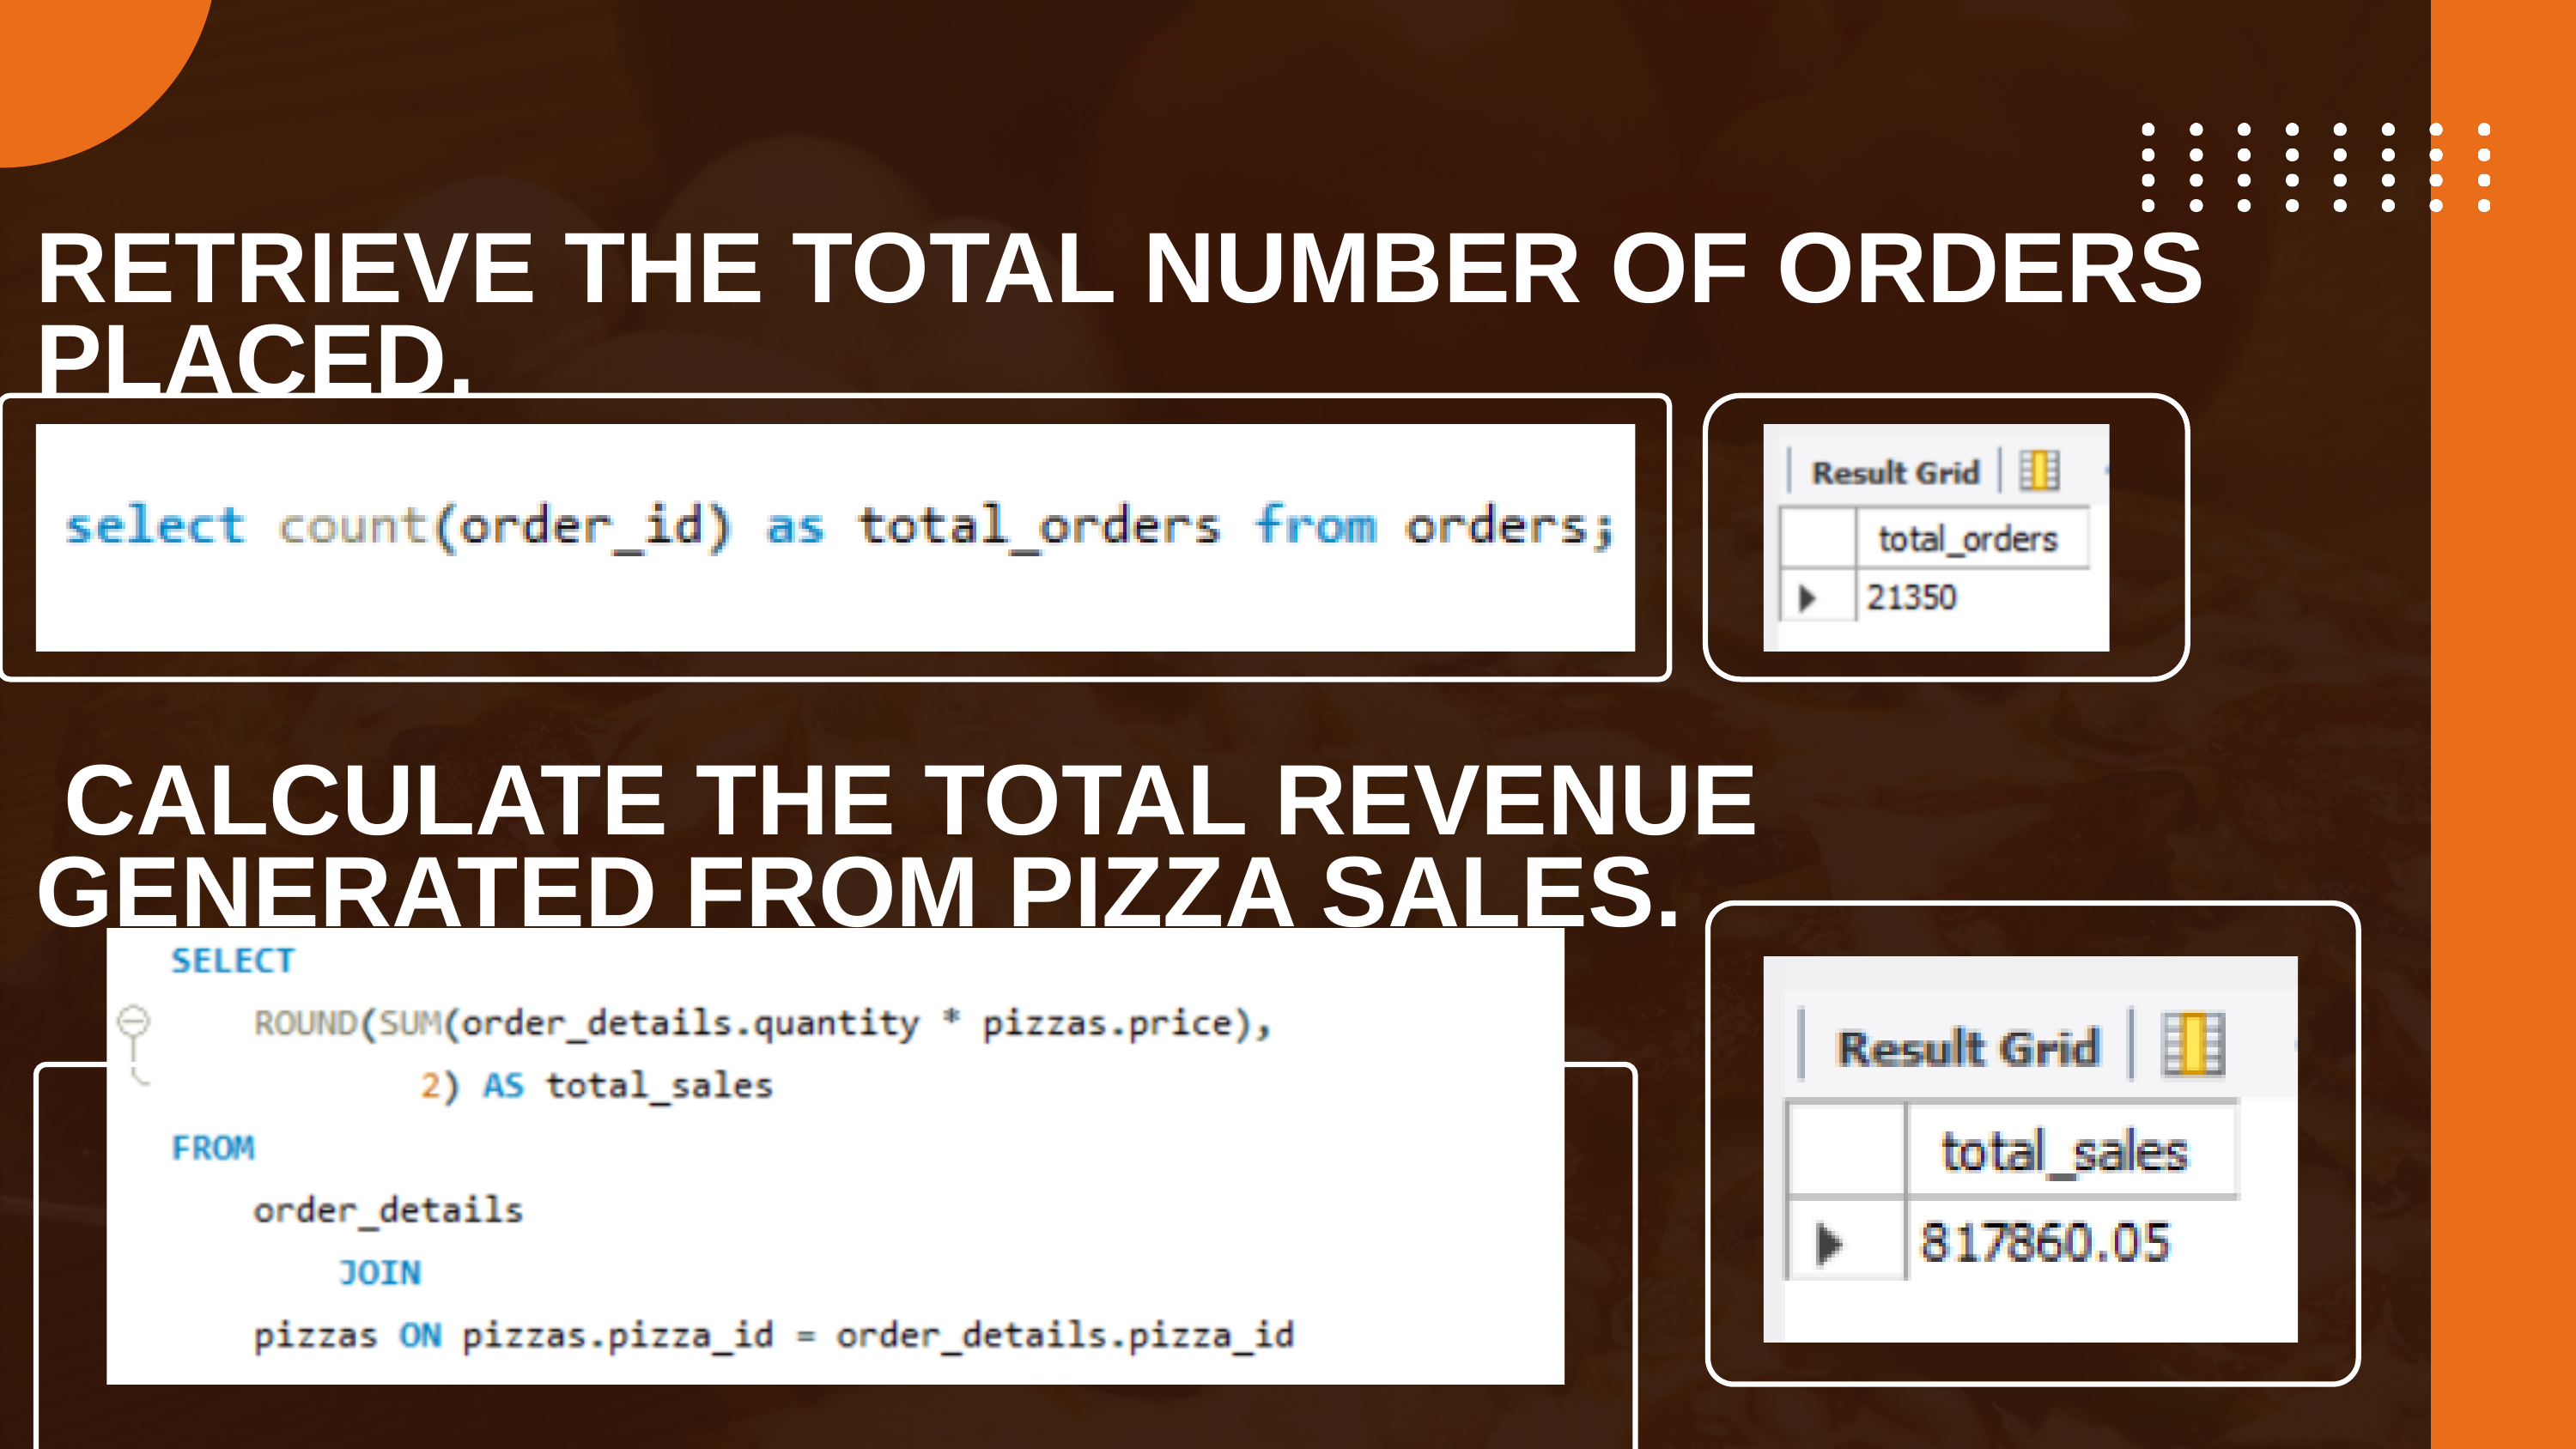

RETRIEVE THE TOTAL NUMBER OF ORDERS PLACED.

 CALCULATE THE TOTAL REVENUE GENERATED FROM PIZZA SALES.